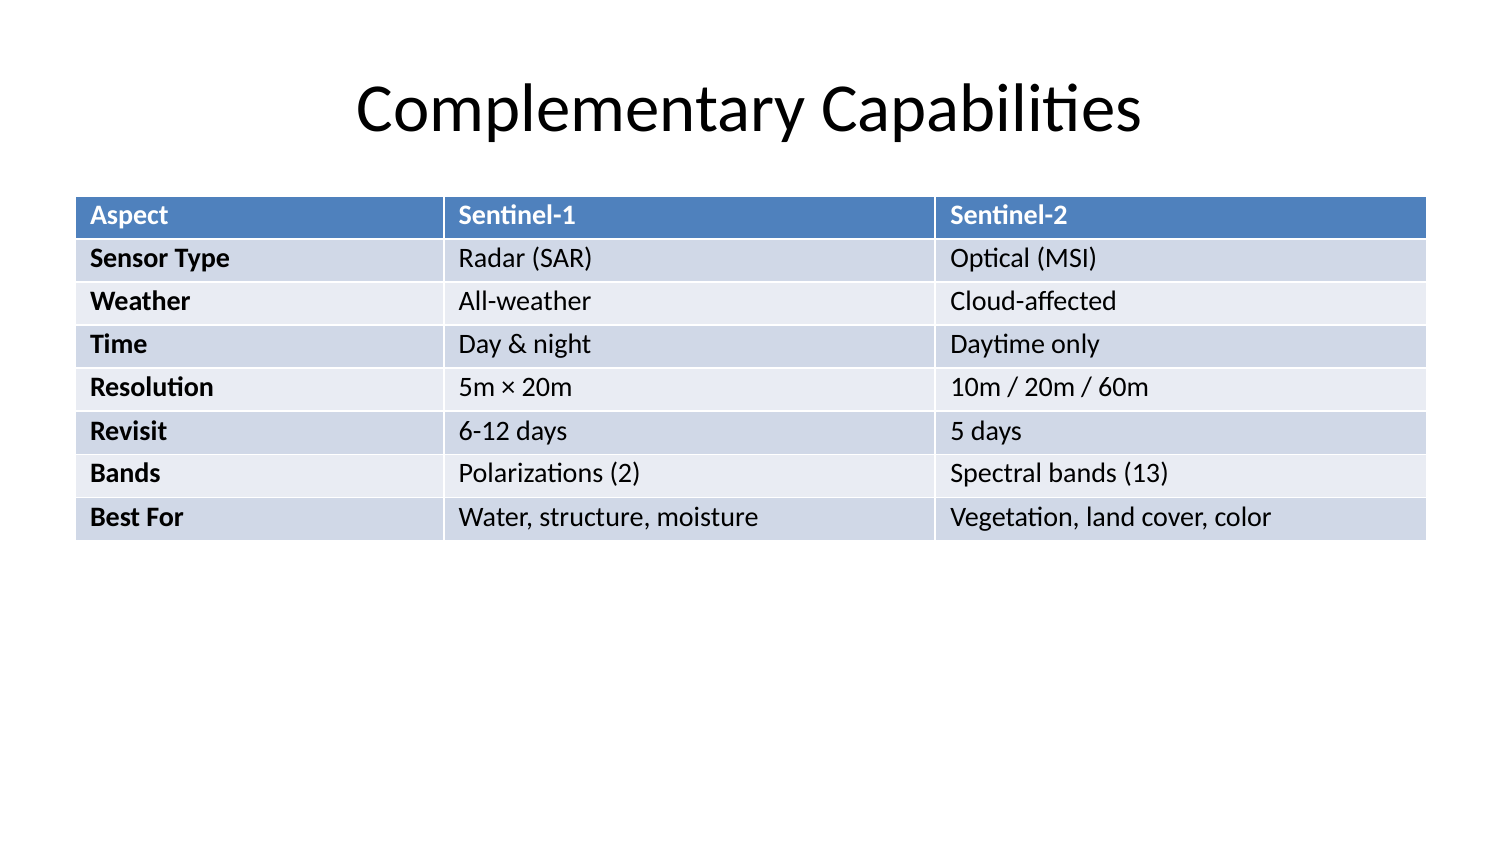

# Complementary Capabilities
| Aspect | Sentinel-1 | Sentinel-2 |
| --- | --- | --- |
| Sensor Type | Radar (SAR) | Optical (MSI) |
| Weather | All-weather | Cloud-affected |
| Time | Day & night | Daytime only |
| Resolution | 5m × 20m | 10m / 20m / 60m |
| Revisit | 6-12 days | 5 days |
| Bands | Polarizations (2) | Spectral bands (13) |
| Best For | Water, structure, moisture | Vegetation, land cover, color |